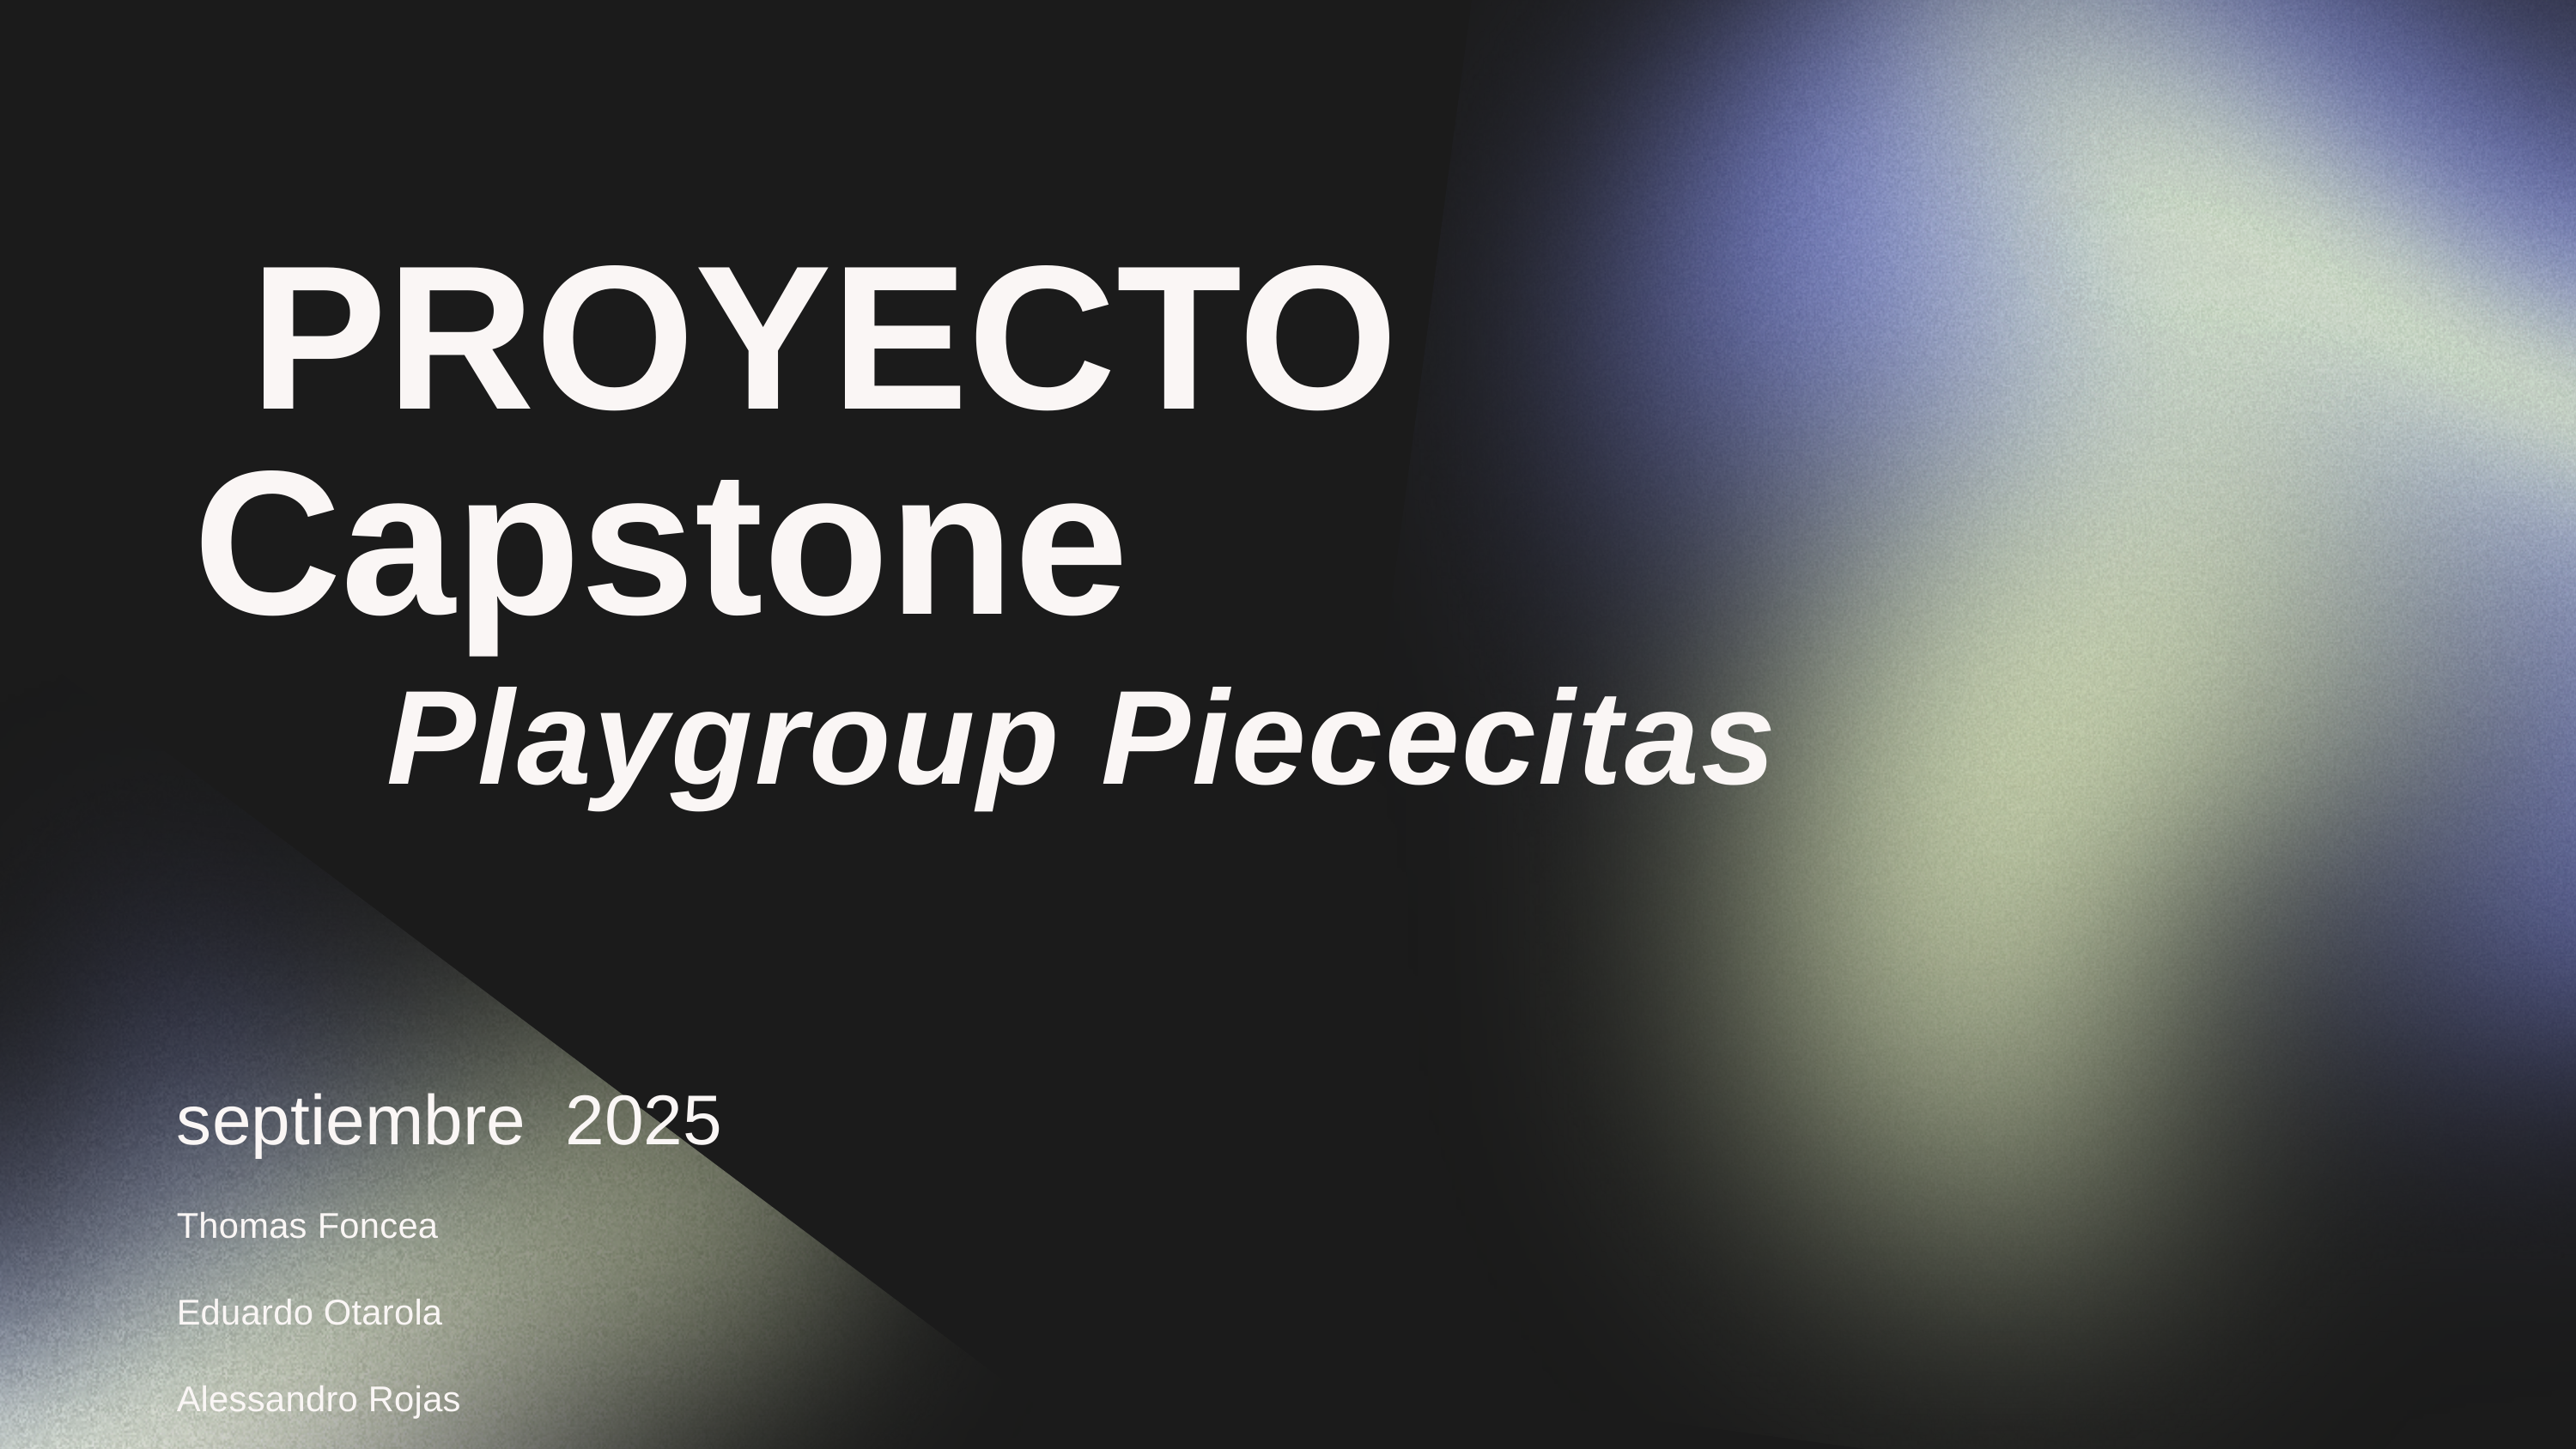

PROYECTO Capstone
Playgroup Piececitas

septiembre  2025
Thomas Foncea
Eduardo Otarola
Alessandro Rojas